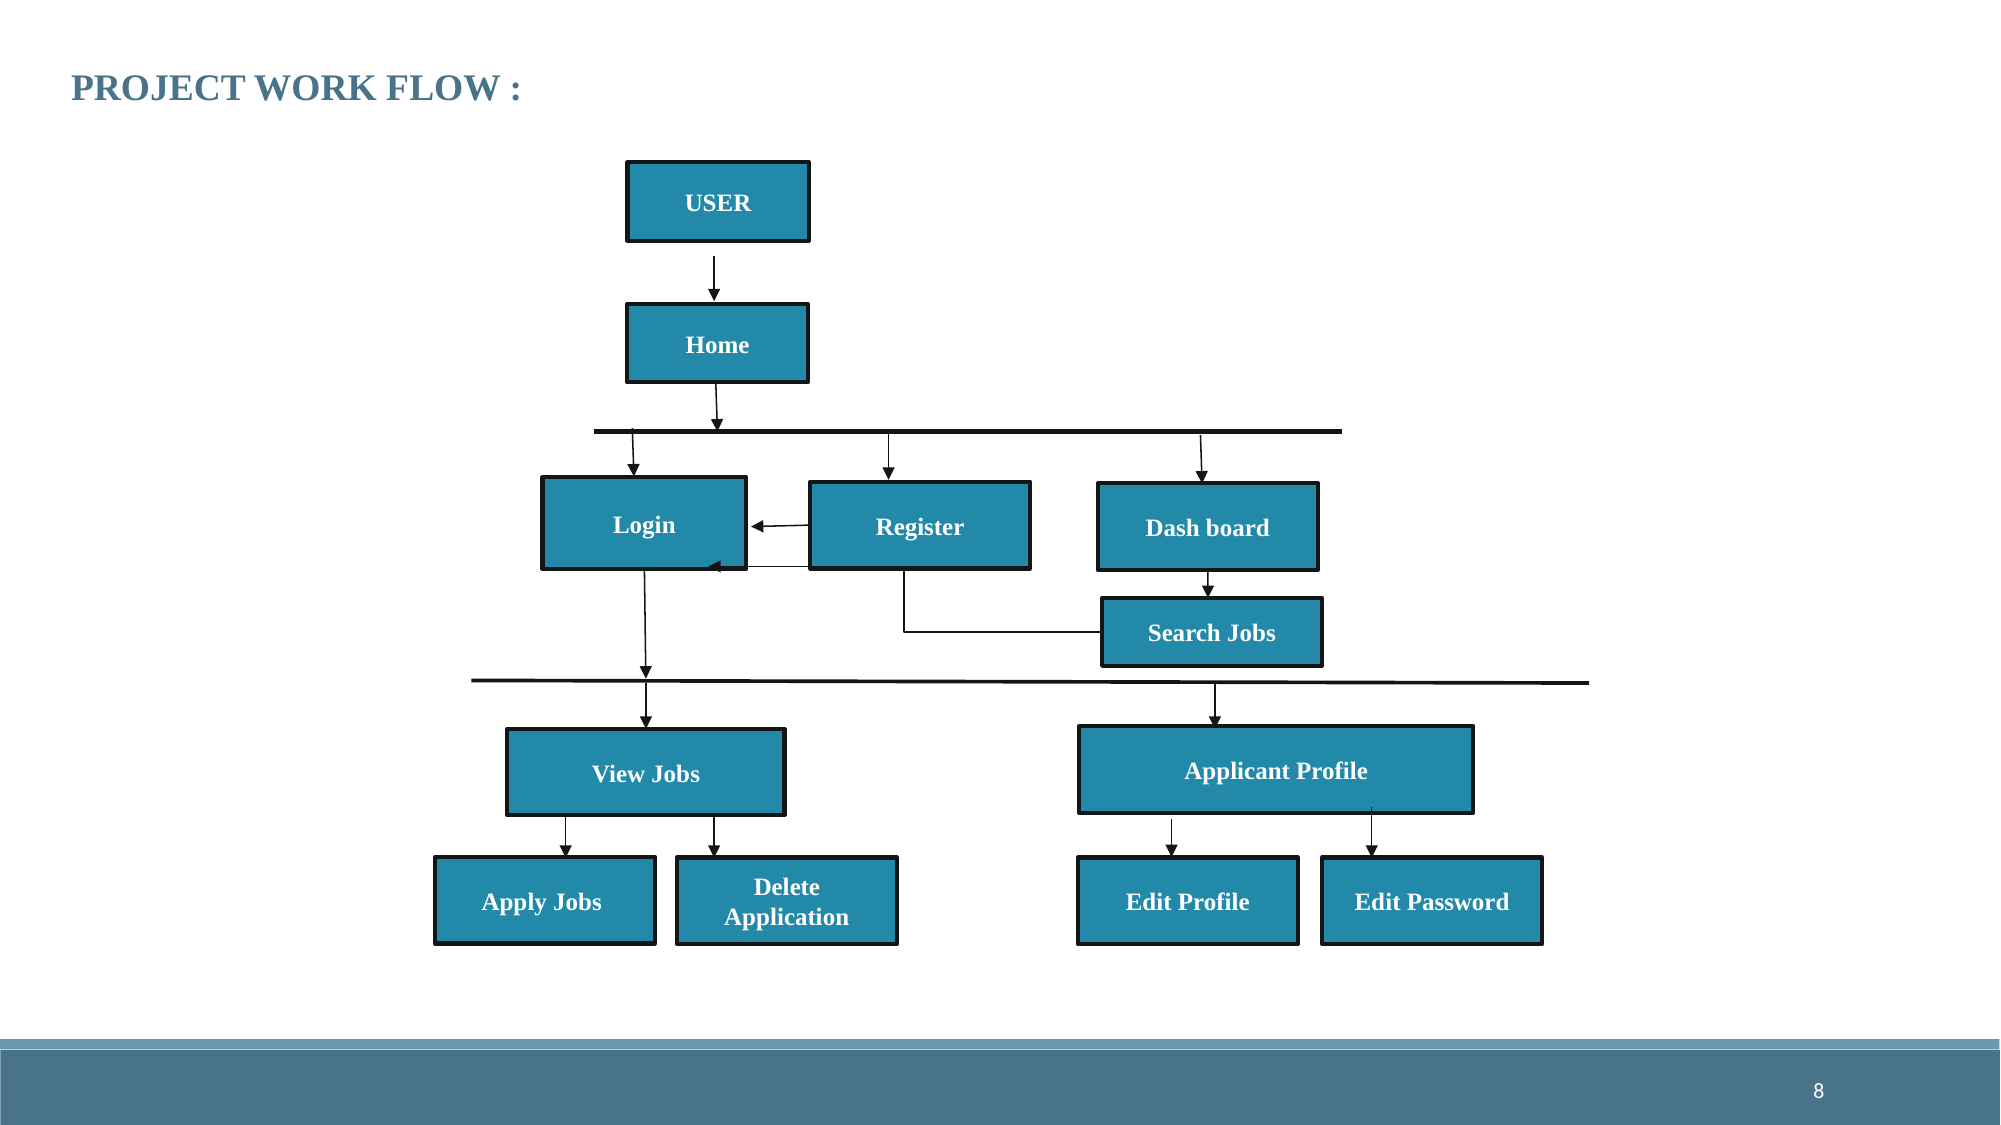

PROJECT WORK FLOW :
USER
Home
Login
Register
Dash board
Search Jobs
Applicant Profile
View Jobs
Apply Jobs
Delete Application
Edit Profile
Edit Password
8